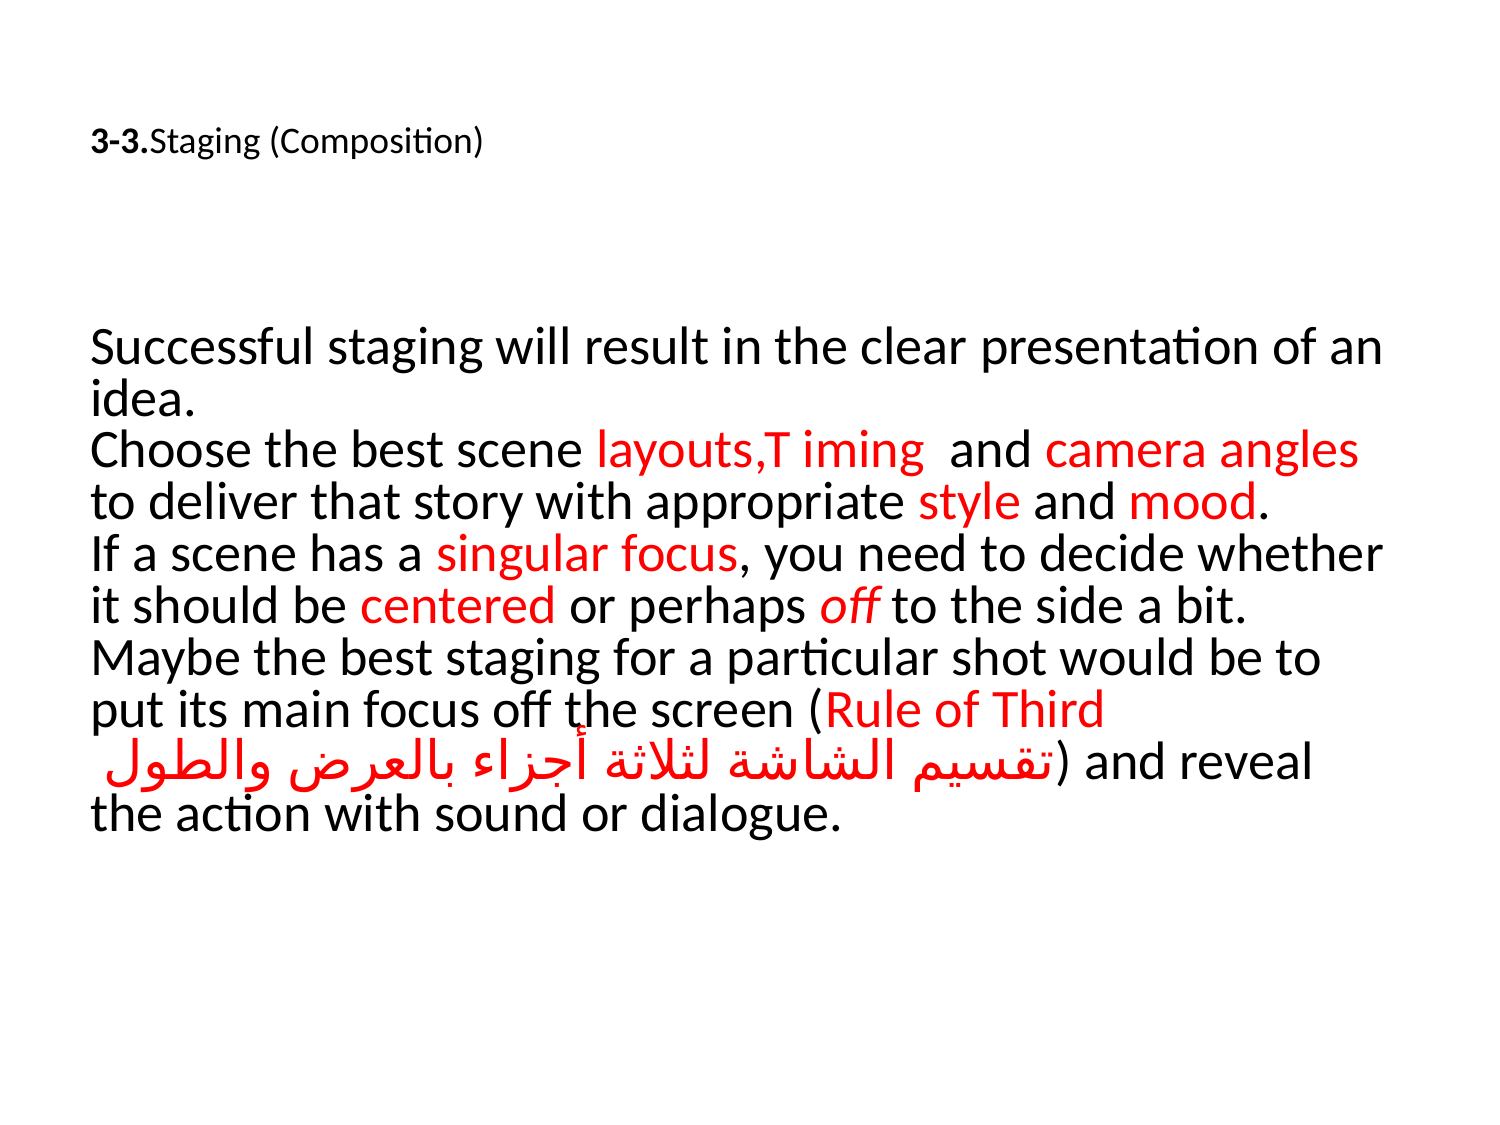

3-3.Staging (Composition)
Successful staging will result in the clear presentation of an idea.
Choose the best scene layouts,T iming  and camera angles to deliver that story with appropriate style and mood.
If a scene has a singular focus, you need to decide whether it should be centered or perhaps off to the side a bit.
Maybe the best staging for a particular shot would be to put its main focus off the screen (Rule of Third
 تقسيم الشاشة لثلاثة أجزاء بالعرض والطول) and reveal the action with sound or dialogue.